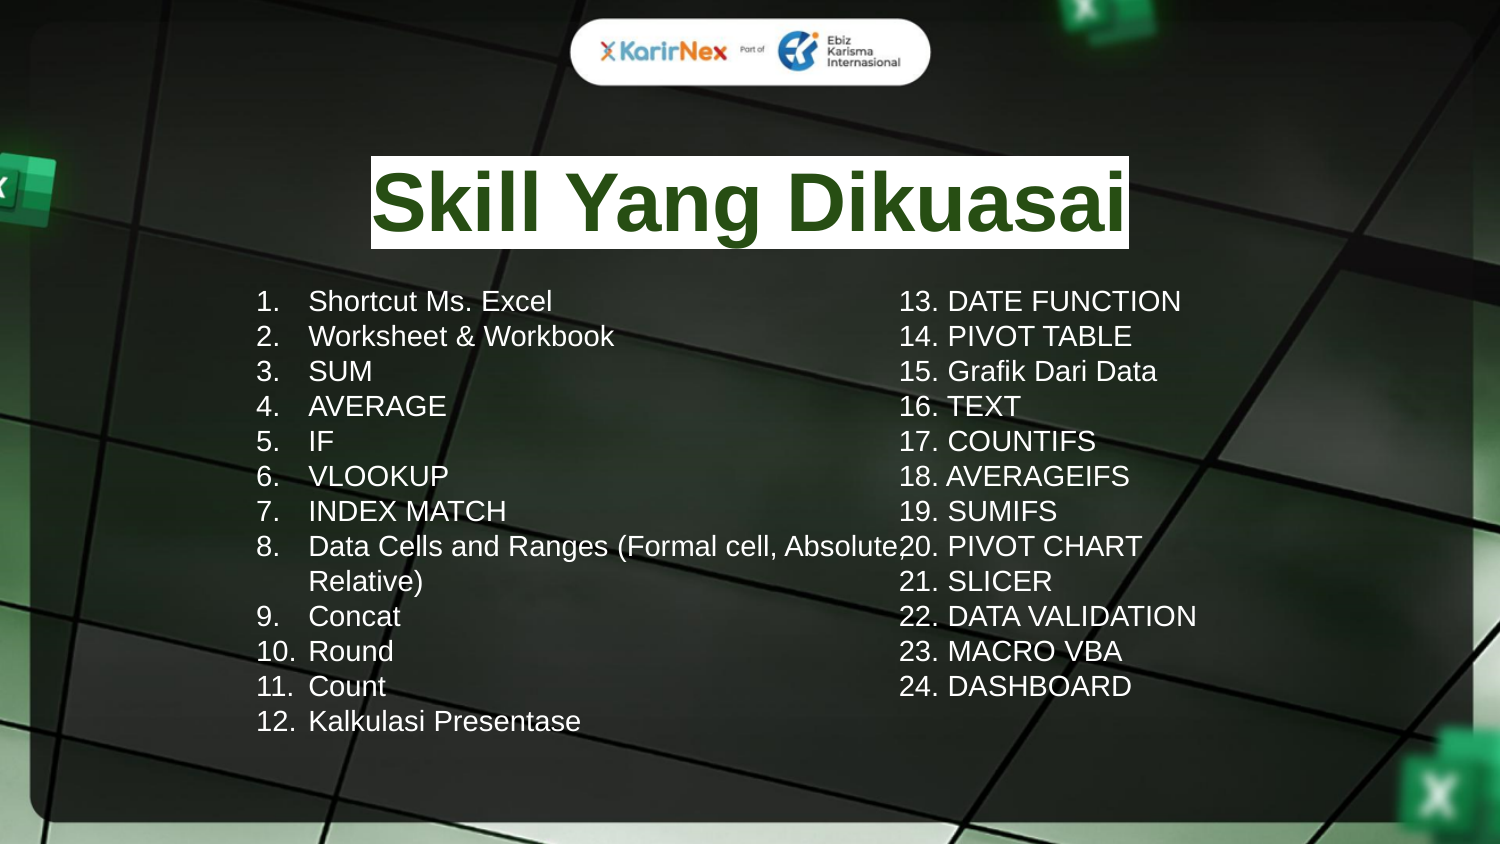

Skill Yang Dikuasai
Shortcut Ms. Excel
Worksheet & Workbook
SUM
AVERAGE
IF
VLOOKUP
INDEX MATCH
Data Cells and Ranges (Formal cell, Absolute, Relative)
Concat
Round
Count
Kalkulasi Presentase
13. DATE FUNCTION
14. PIVOT TABLE
15. Grafik Dari Data
16. TEXT
17. COUNTIFS
18. AVERAGEIFS
19. SUMIFS
20. PIVOT CHART
21. SLICER
22. DATA VALIDATION
23. MACRO VBA
24. DASHBOARD